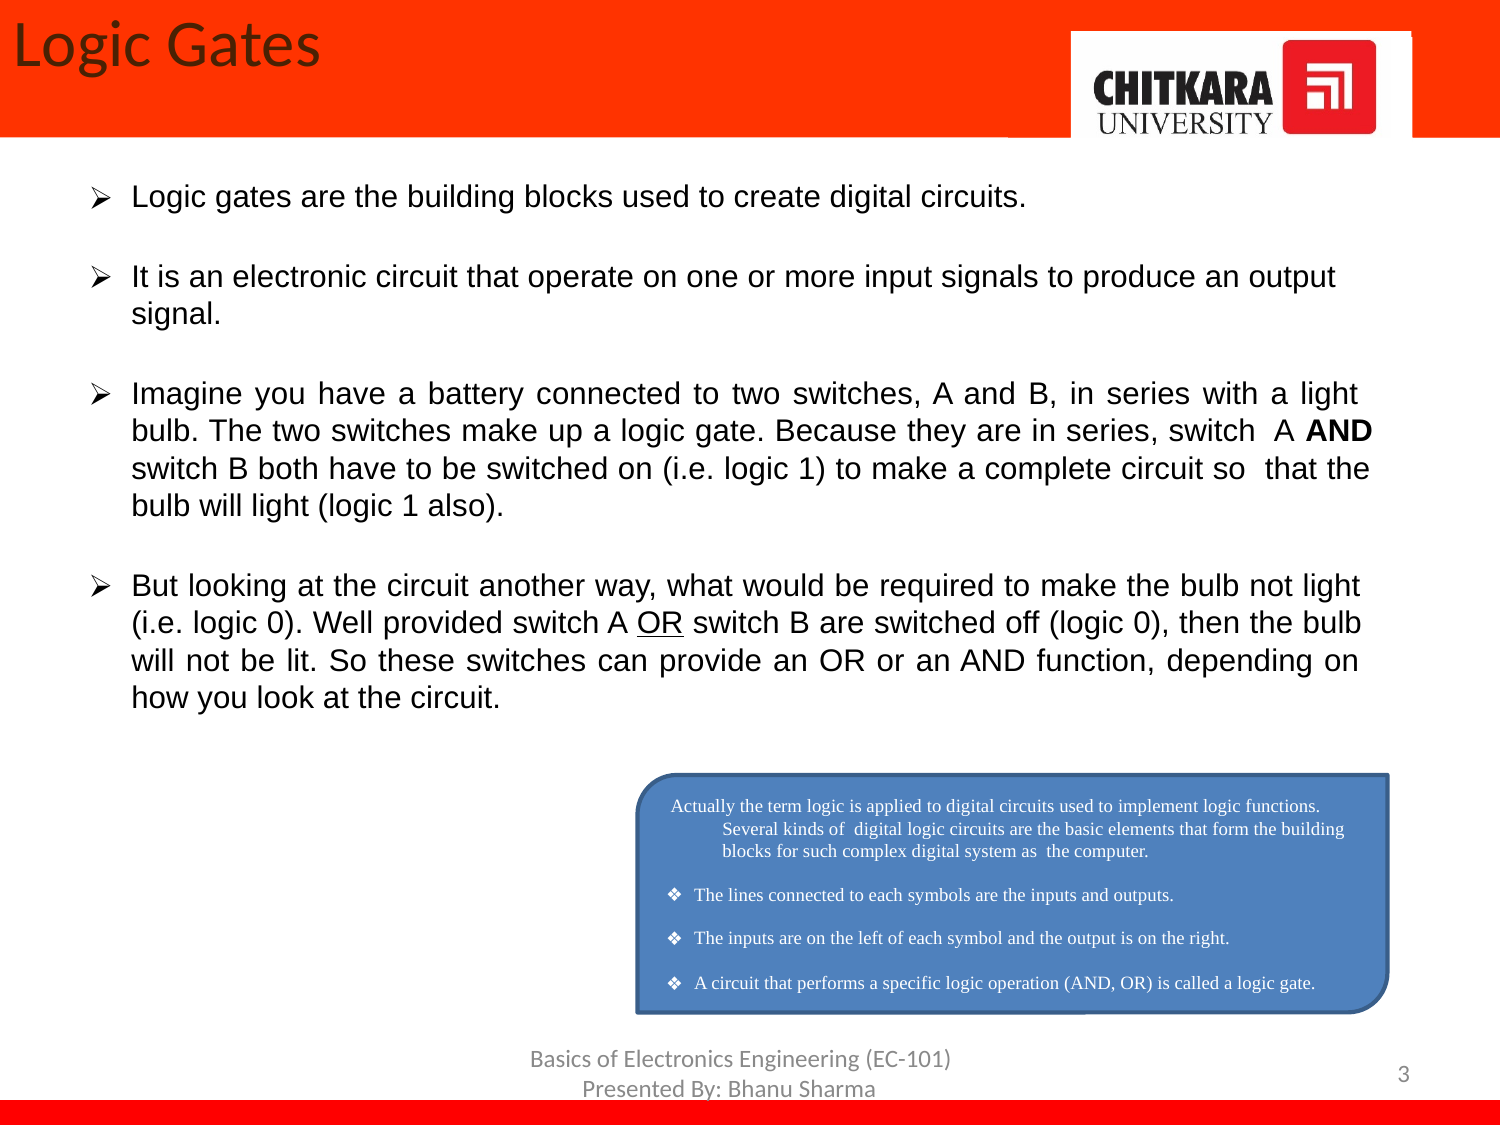

# Logic Gates

Logic gates are the building blocks used to create digital circuits.

It is an electronic circuit that operate on one or more input signals to produce an output
signal.

Imagine you have a battery connected to two switches, A and B, in series with a light  bulb. The two switches make up a logic gate. Because they are in series, switch  A AND switch B both have to be switched on (i.e. logic 1) to make a complete circuit so  that the bulb will light (logic 1 also).

But looking at the circuit another way, what would be required to make the bulb not light  (i.e. logic 0). Well provided switch A OR switch B are switched off (logic 0), then the bulb  will not be lit. So these switches can provide an OR or an AND function, depending on  how you look at the circuit.
 Actually the term logic is applied to digital circuits used to implement logic functions. Several kinds of  digital logic circuits are the basic elements that form the building  blocks for such complex digital system as  the computer.
The lines connected to each symbols are the inputs and outputs.
The inputs are on the left of each symbol and the output is on the right.

A circuit that performs a specific logic operation (AND, OR) is called a logic gate.
Basics of Electronics Engineering (EC-101)          Presented By: Bhanu Sharma
3